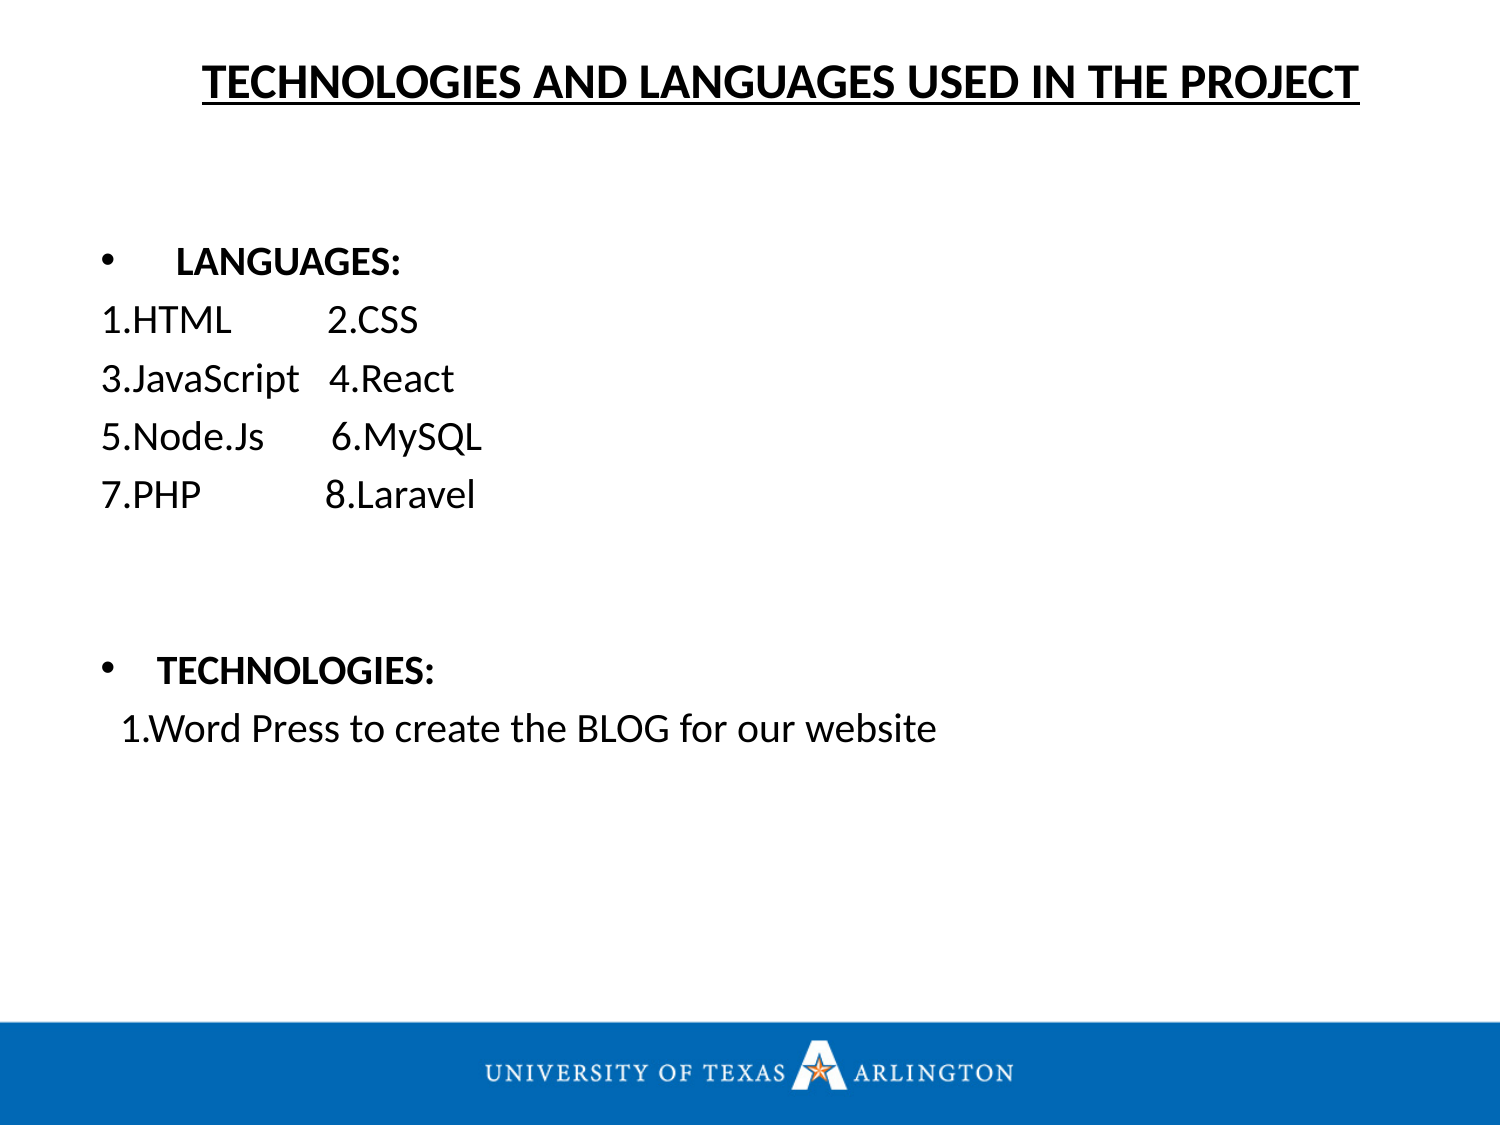

TECHNOLOGIES AND LANGUAGES USED IN THE PROJECT

  LANGUAGES:
1.HTML          2.CSS
3.JavaScript   4.React
5.Node.Js       6.MySQL
7.PHP             8.Laravel

TECHNOLOGIES:
  1.Word Press to create the BLOG for our website